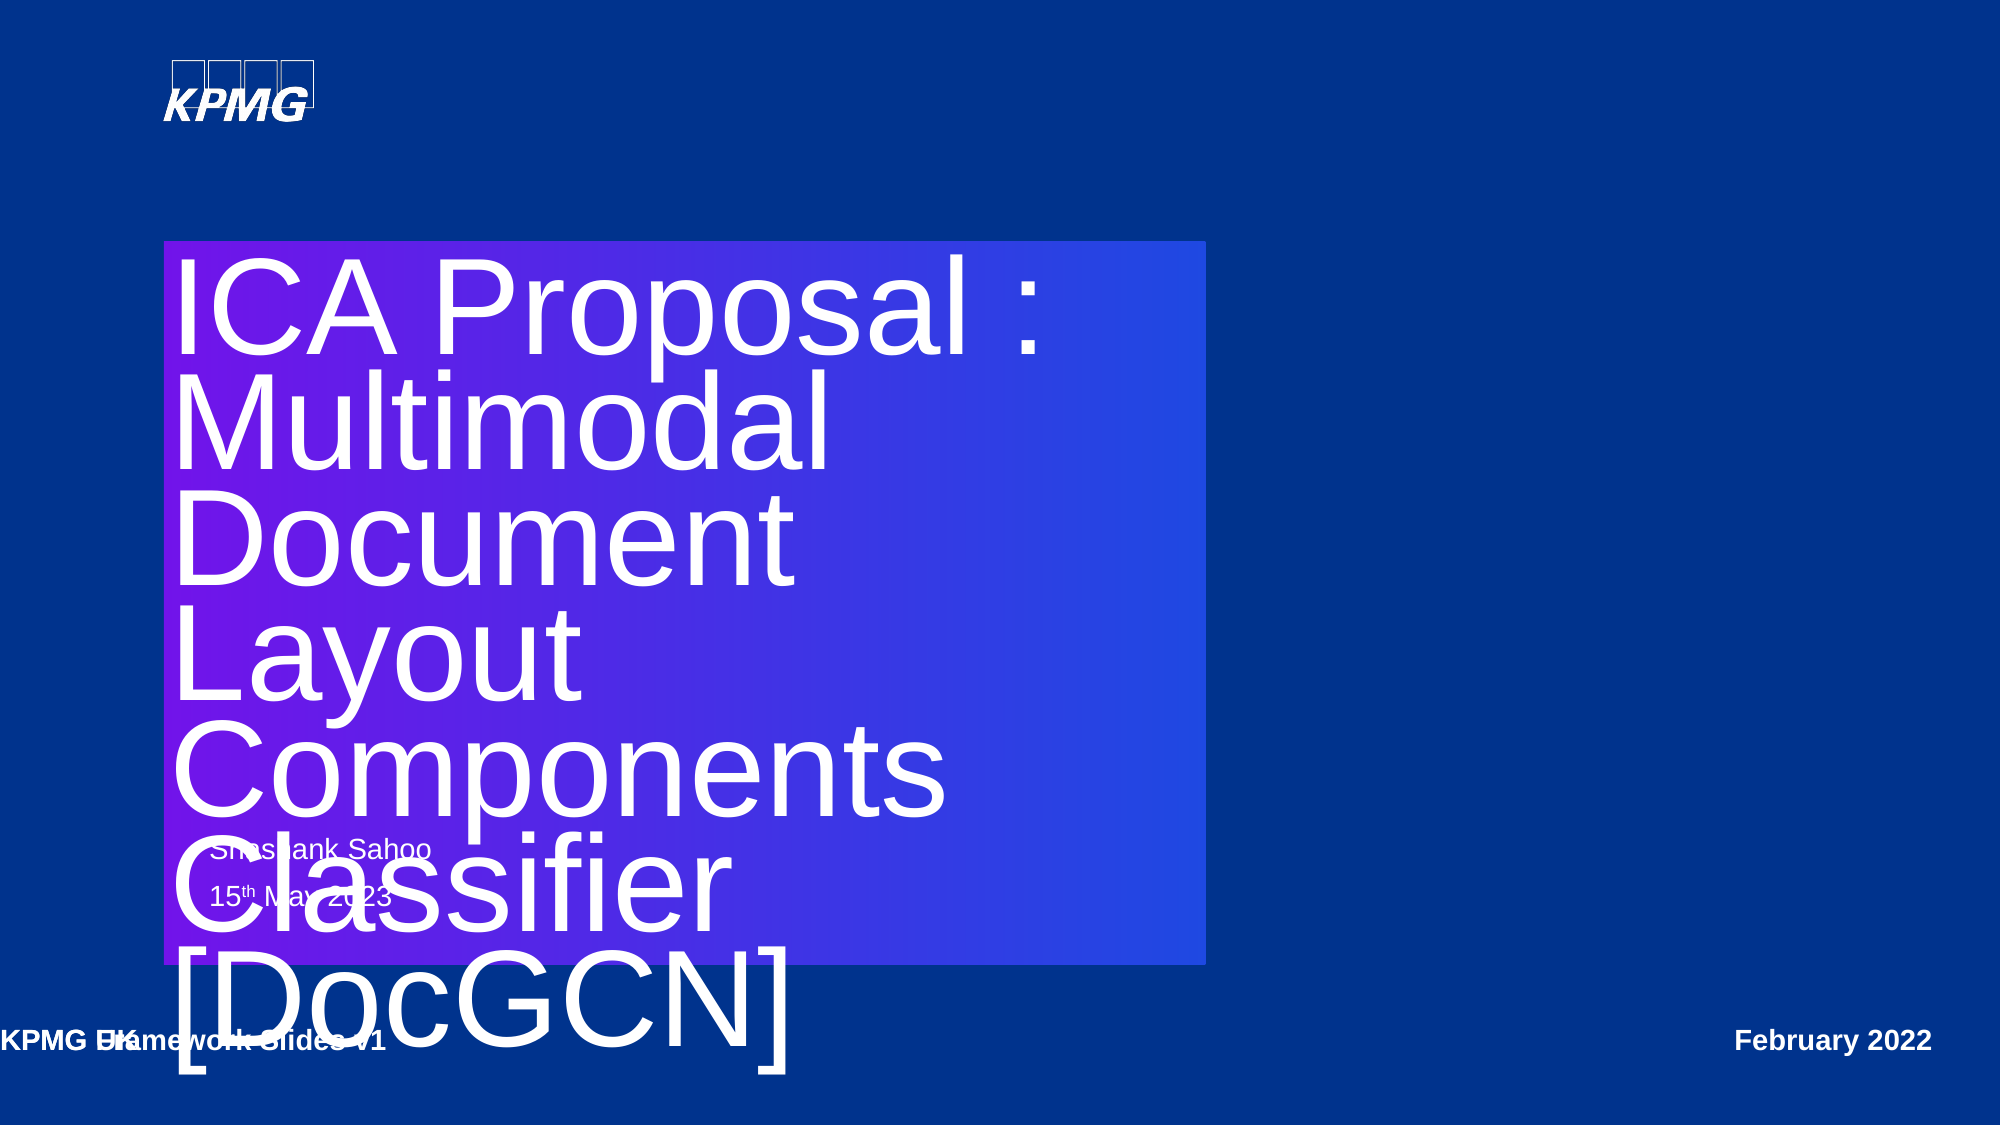

# ICA Proposal : Multimodal  Document Layout  Components Classifier  [DocGCN]
Shashank Sahoo
15th May 2023
KPMG UK
KPMG Framework Slides v1
February 2022